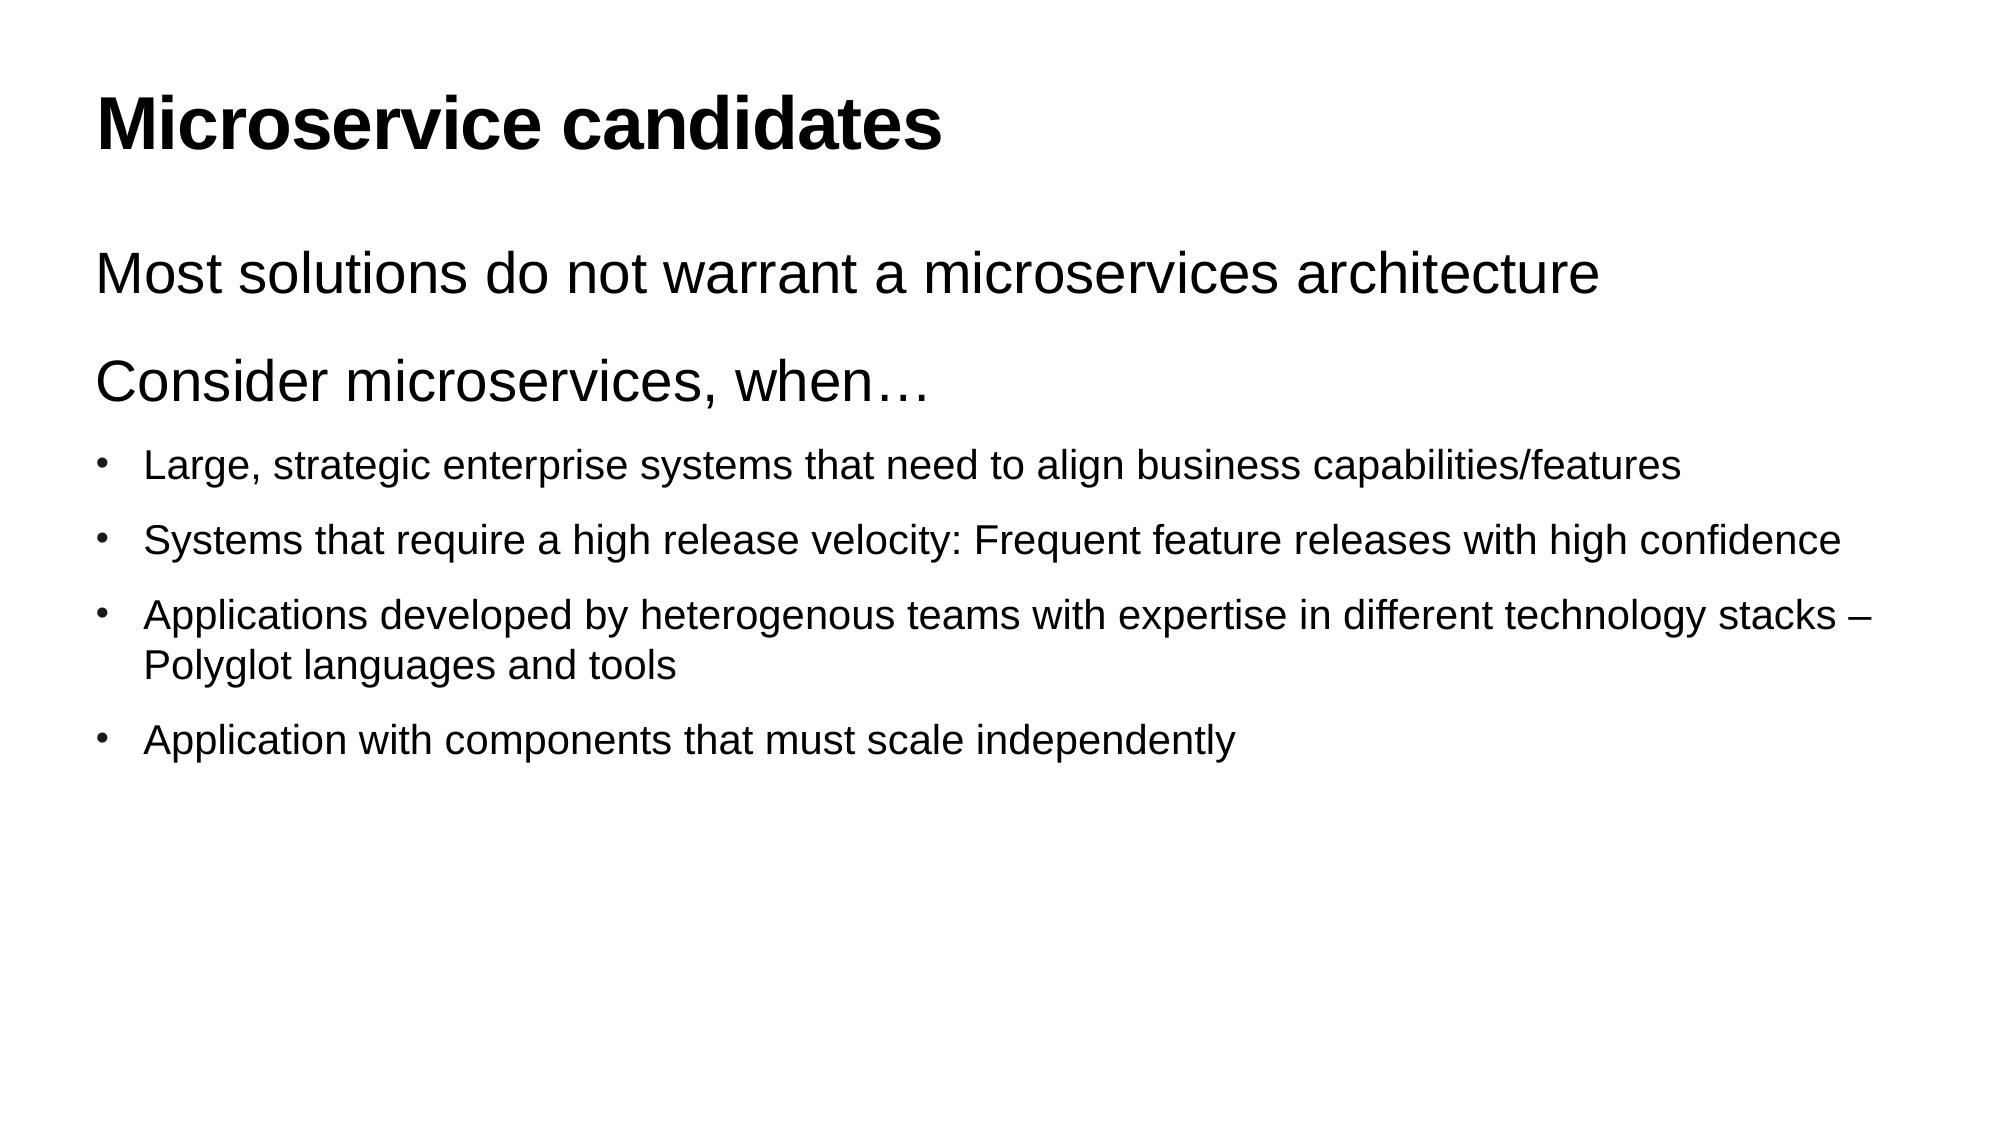

# Microservice candidates
Most solutions do not warrant a microservices architecture
Consider microservices, when…
Large, strategic enterprise systems that need to align business capabilities/features
Systems that require a high release velocity: Frequent feature releases with high confidence
Applications developed by heterogenous teams with expertise in different technology stacks – Polyglot languages and tools
Application with components that must scale independently